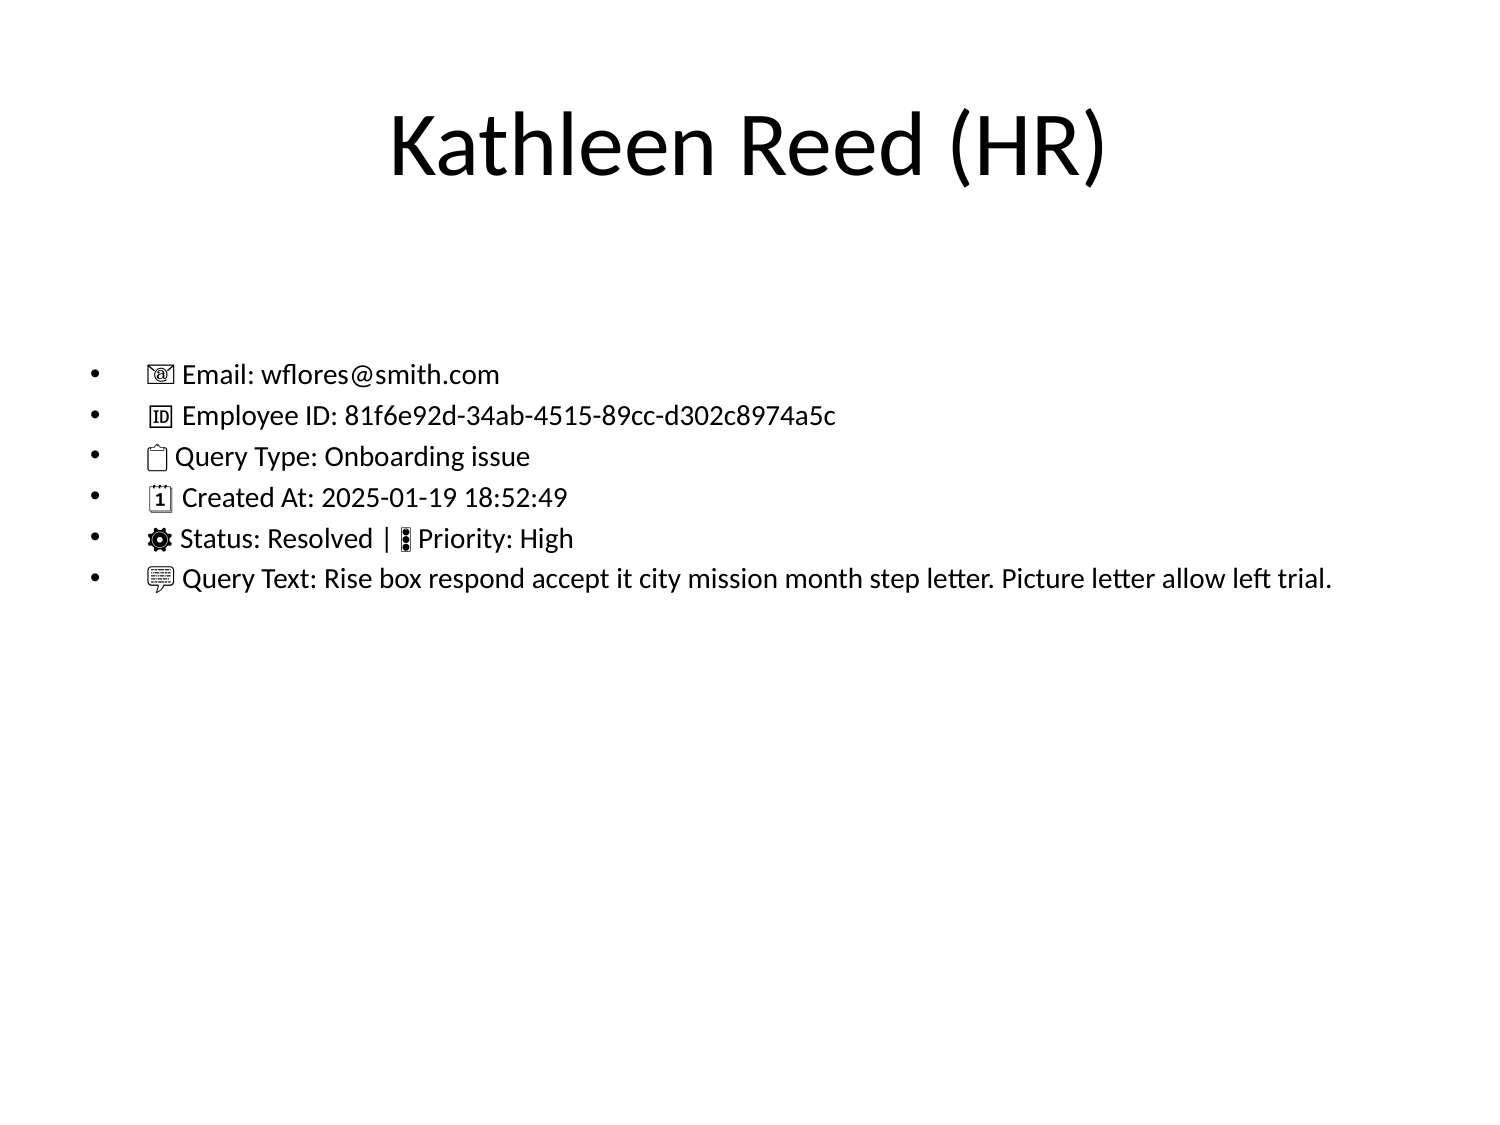

# Kathleen Reed (HR)

📧 Email: wflores@smith.com
🆔 Employee ID: 81f6e92d-34ab-4515-89cc-d302c8974a5c
📋 Query Type: Onboarding issue
🗓 Created At: 2025-01-19 18:52:49
⚙ Status: Resolved | 🚦 Priority: High
💬 Query Text: Rise box respond accept it city mission month step letter. Picture letter allow left trial.